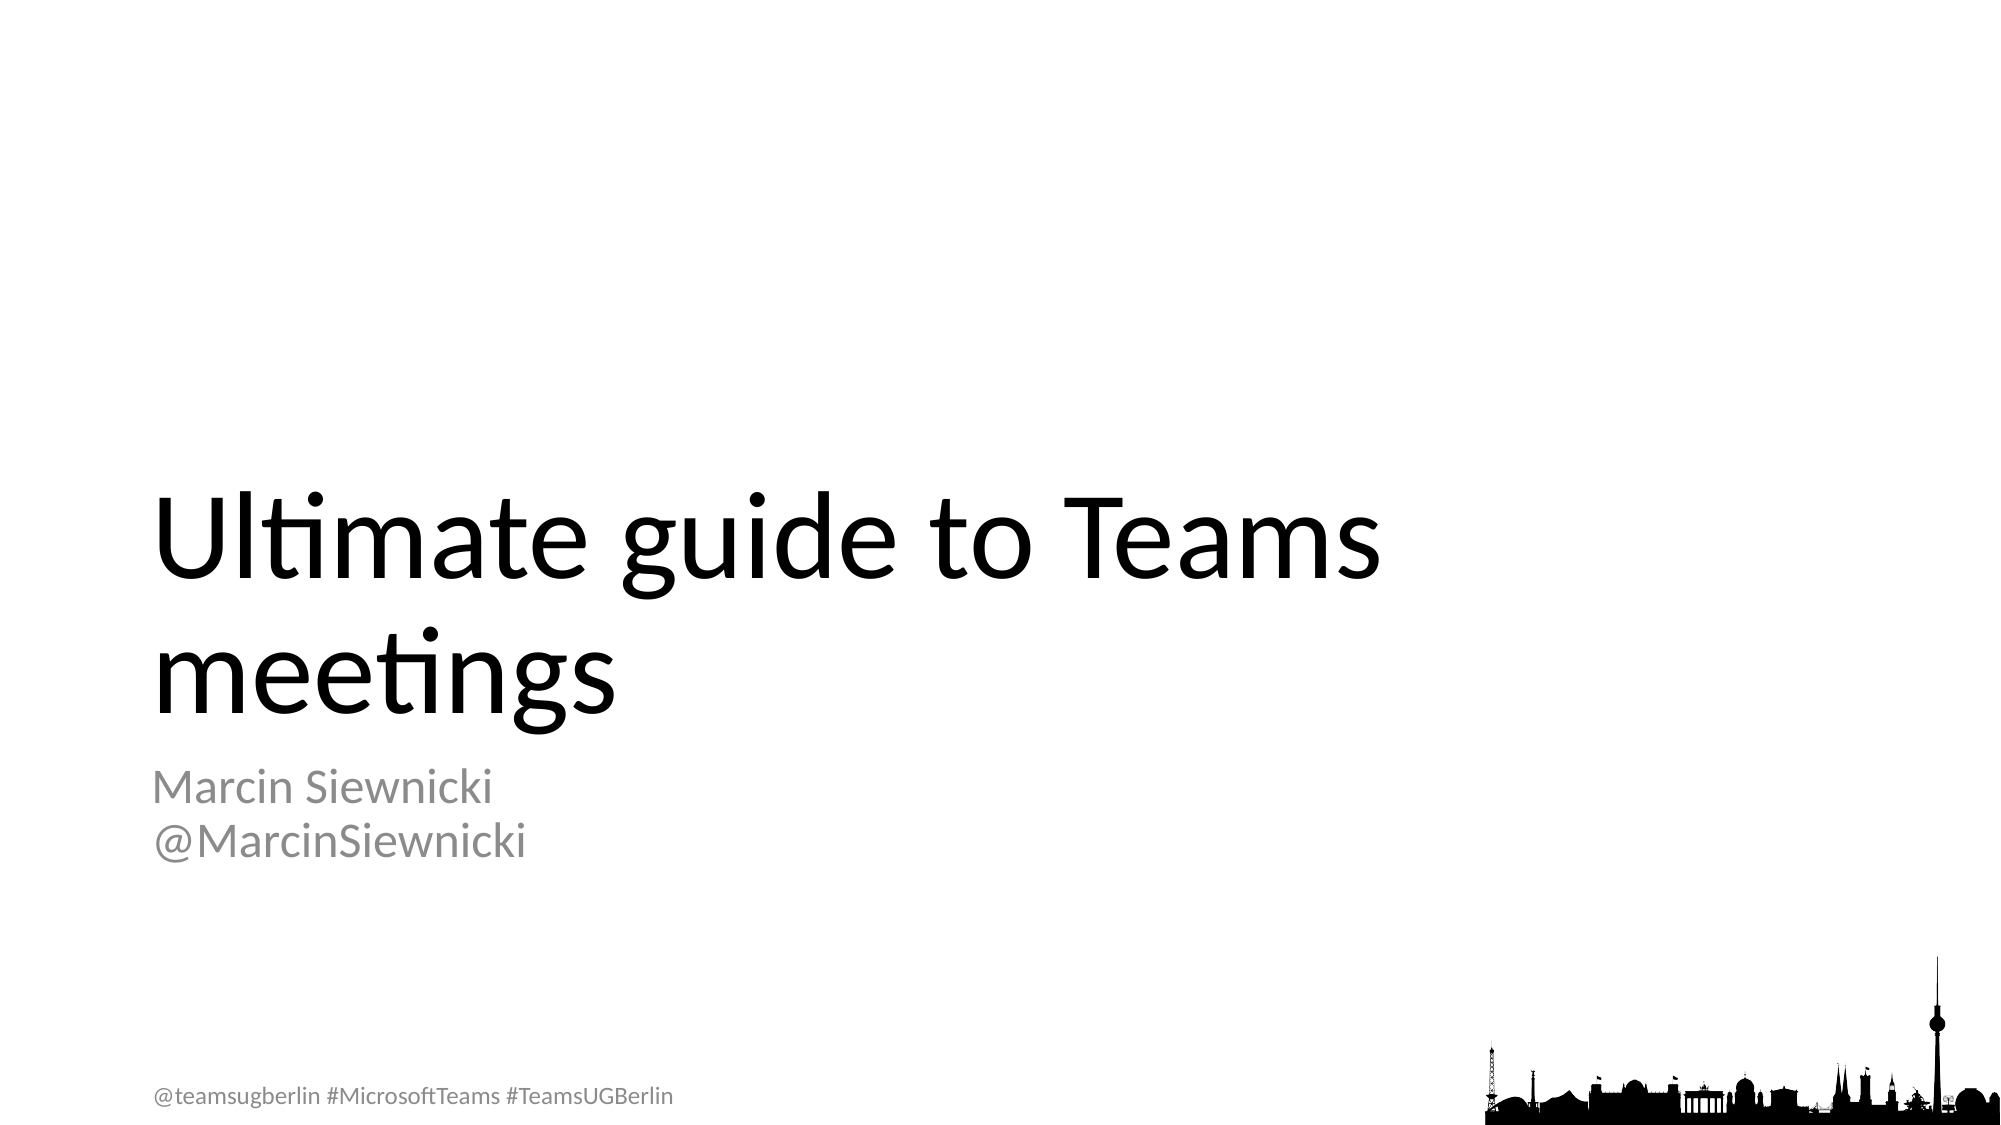

# Ultimate guide to Teams meetings
Marcin Siewnicki
@MarcinSiewnicki